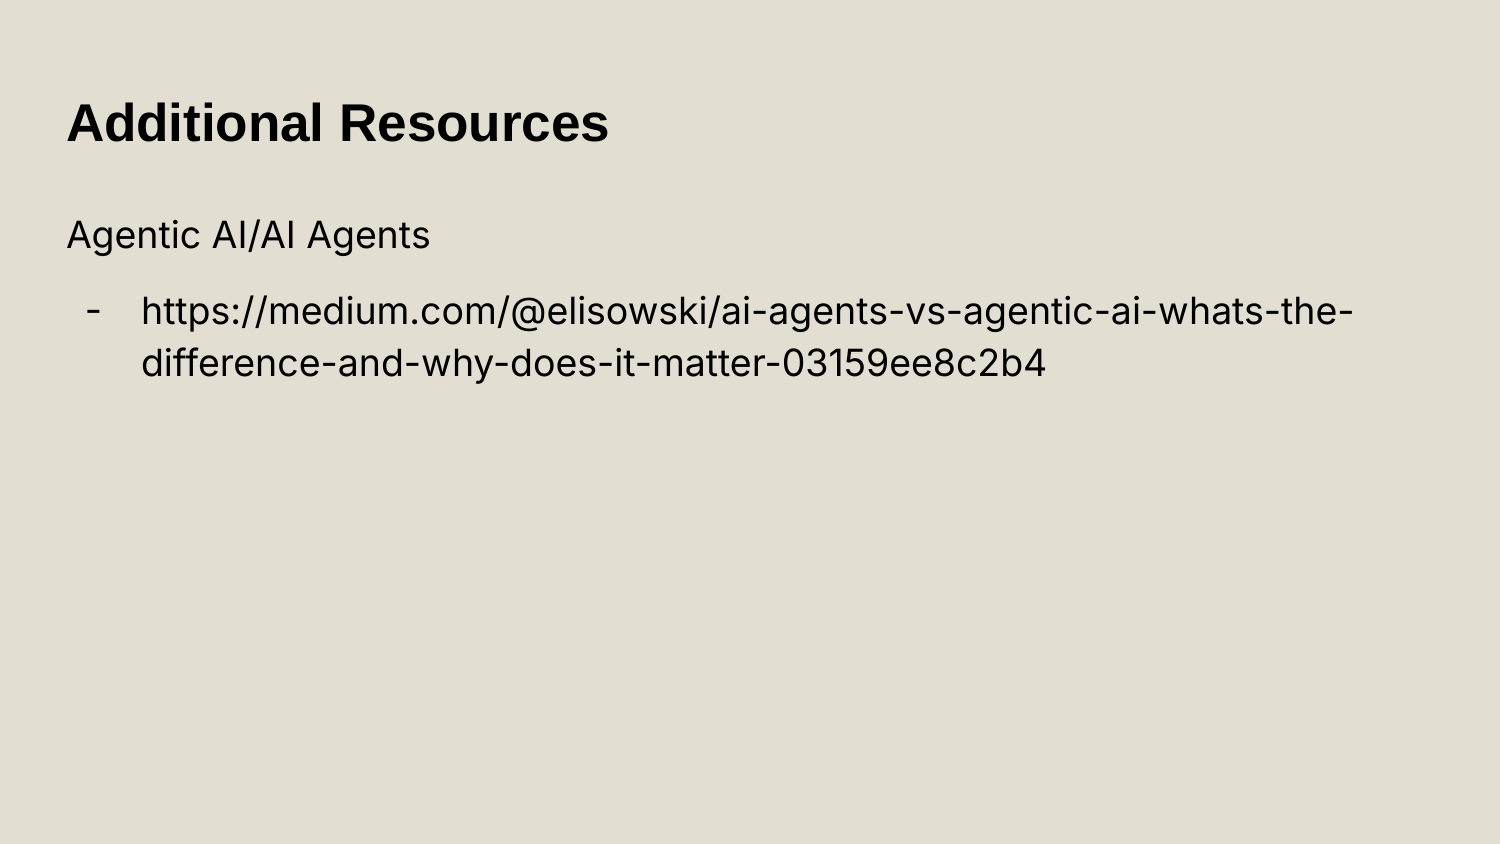

# Additional Resources
Agentic AI/AI Agents
https://medium.com/@elisowski/ai-agents-vs-agentic-ai-whats-the-difference-and-why-does-it-matter-03159ee8c2b4